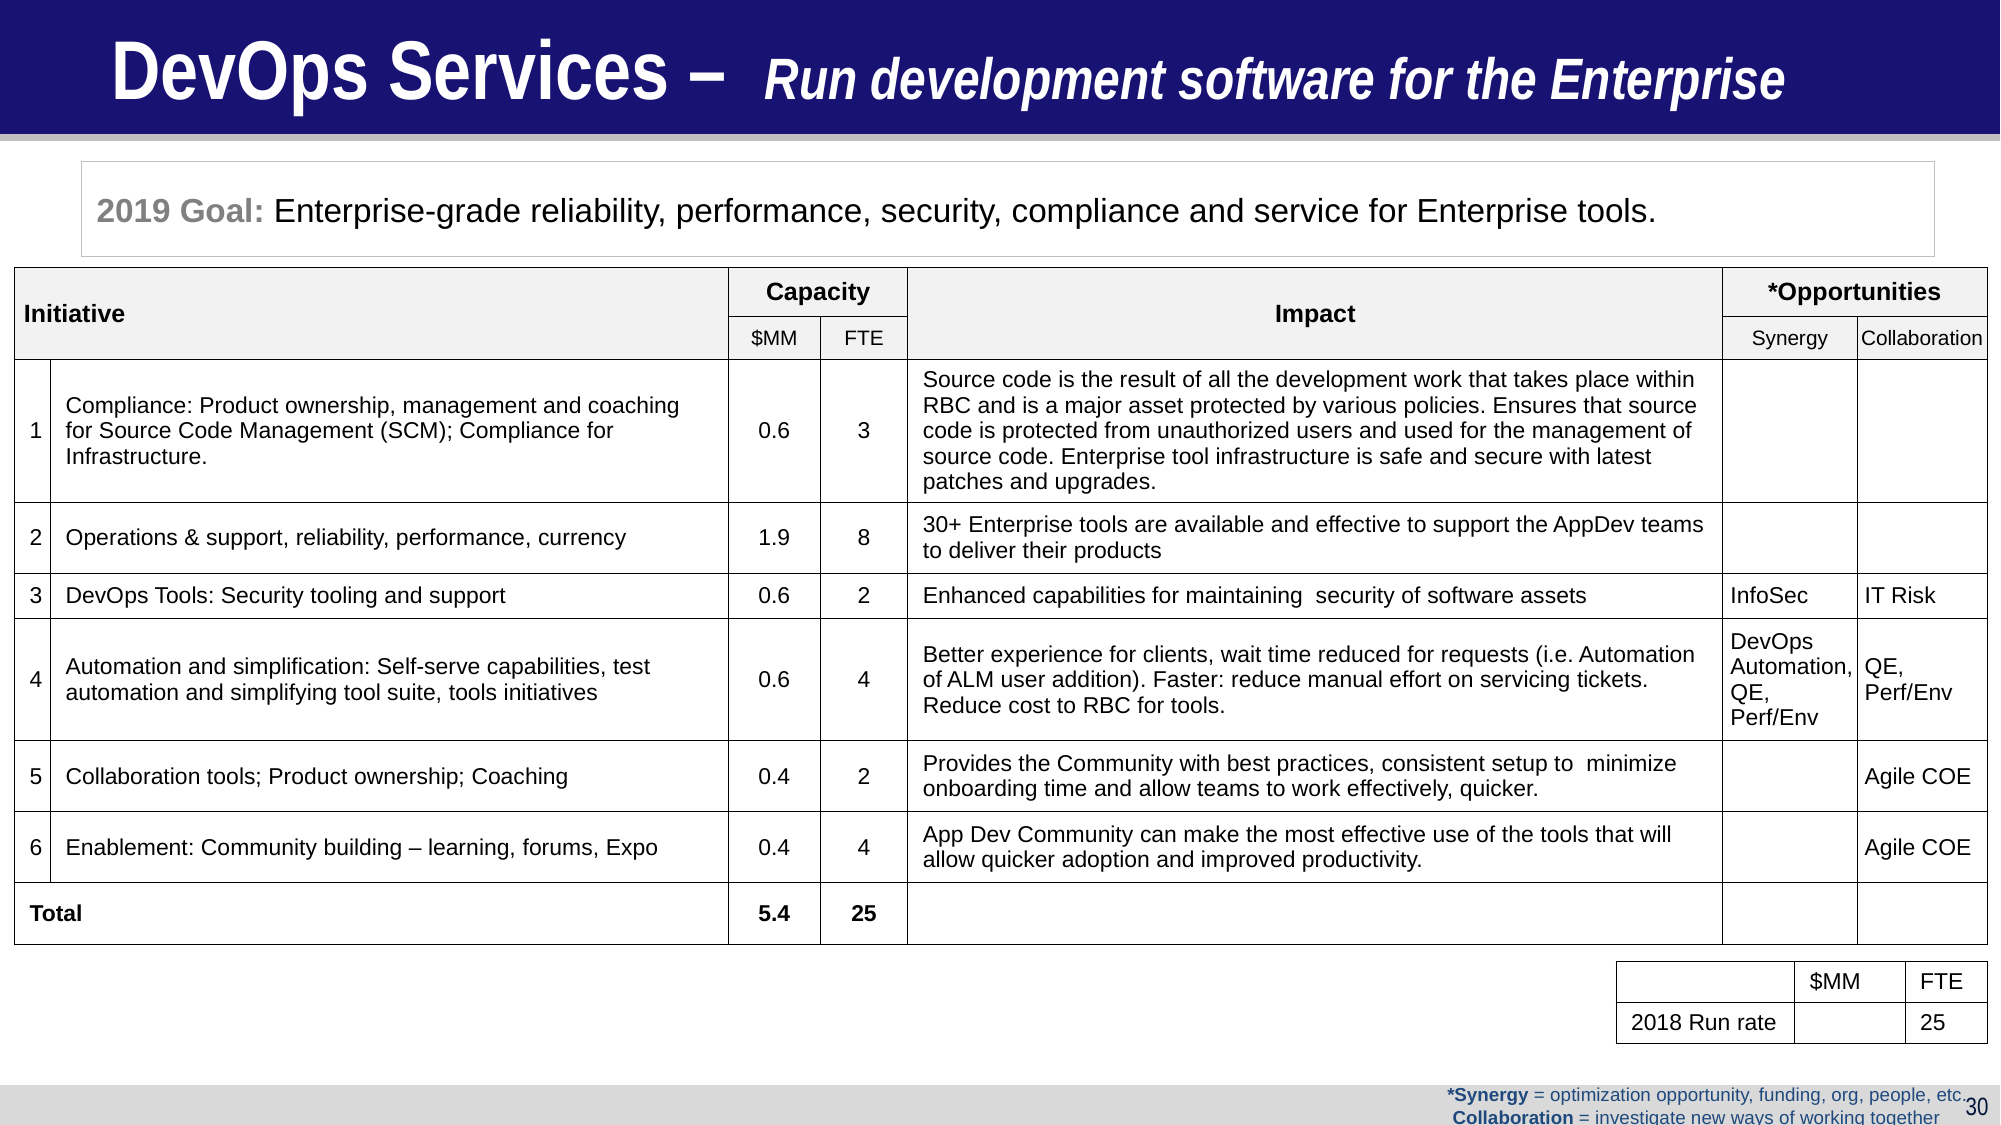

# DevOps Services –  Run development software for the Enterprise
2019 Goal: Enterprise-grade reliability, performance, security, compliance and service for Enterprise tools.
| Initiative |  | Capacity |  | Impact | \*Opportunities |  |
| --- | --- | --- | --- | --- | --- | --- |
|  |  | $MM | FTE |  | Synergy | Collaboration |
| 1 | Compliance: Product ownership, management and coaching for Source Code Management (SCM); Compliance for Infrastructure. | 0.6 | 3 | Source code is the result of all the development work that takes place within RBC and is a major asset protected by various policies. Ensures that source code is protected from unauthorized users and used for the management of source code. Enterprise tool infrastructure is safe and secure with latest patches and upgrades. |  |  |
| 2 | Operations & support, reliability, performance, currency | 1.9 | 8 | 30+ Enterprise tools are available and effective to support the AppDev teams to deliver their products |  |  |
| 3 | DevOps Tools: Security tooling and support | 0.6 | 2 | Enhanced capabilities for maintaining security of software assets | InfoSec | IT Risk |
| 4 | Automation and simplification: Self-serve capabilities, test automation and simplifying tool suite, tools initiatives | 0.6 | 4 | Better experience for clients, wait time reduced for requests (i.e. Automation of ALM user addition). Faster: reduce manual effort on servicing tickets. Reduce cost to RBC for tools. | DevOps Automation, QE, Perf/Env | QE, Perf/Env |
| 5 | Collaboration tools; Product ownership; Coaching | 0.4 | 2 | Provides the Community with best practices, consistent setup to minimize onboarding time and allow teams to work effectively, quicker. |  | Agile COE |
| 6 | Enablement: Community building – learning, forums, Expo | 0.4 | 4 | App Dev Community can make the most effective use of the tools that will allow quicker adoption and improved productivity. |  | Agile COE |
| Total |  | 5.4 | 25 |  |  |  |
|  | $MM | FTE |
| --- | --- | --- |
| 2018 Run rate |  | 25 |
*Synergy = optimization opportunity, funding, org, people, etc.
 Collaboration = investigate new ways of working together
30